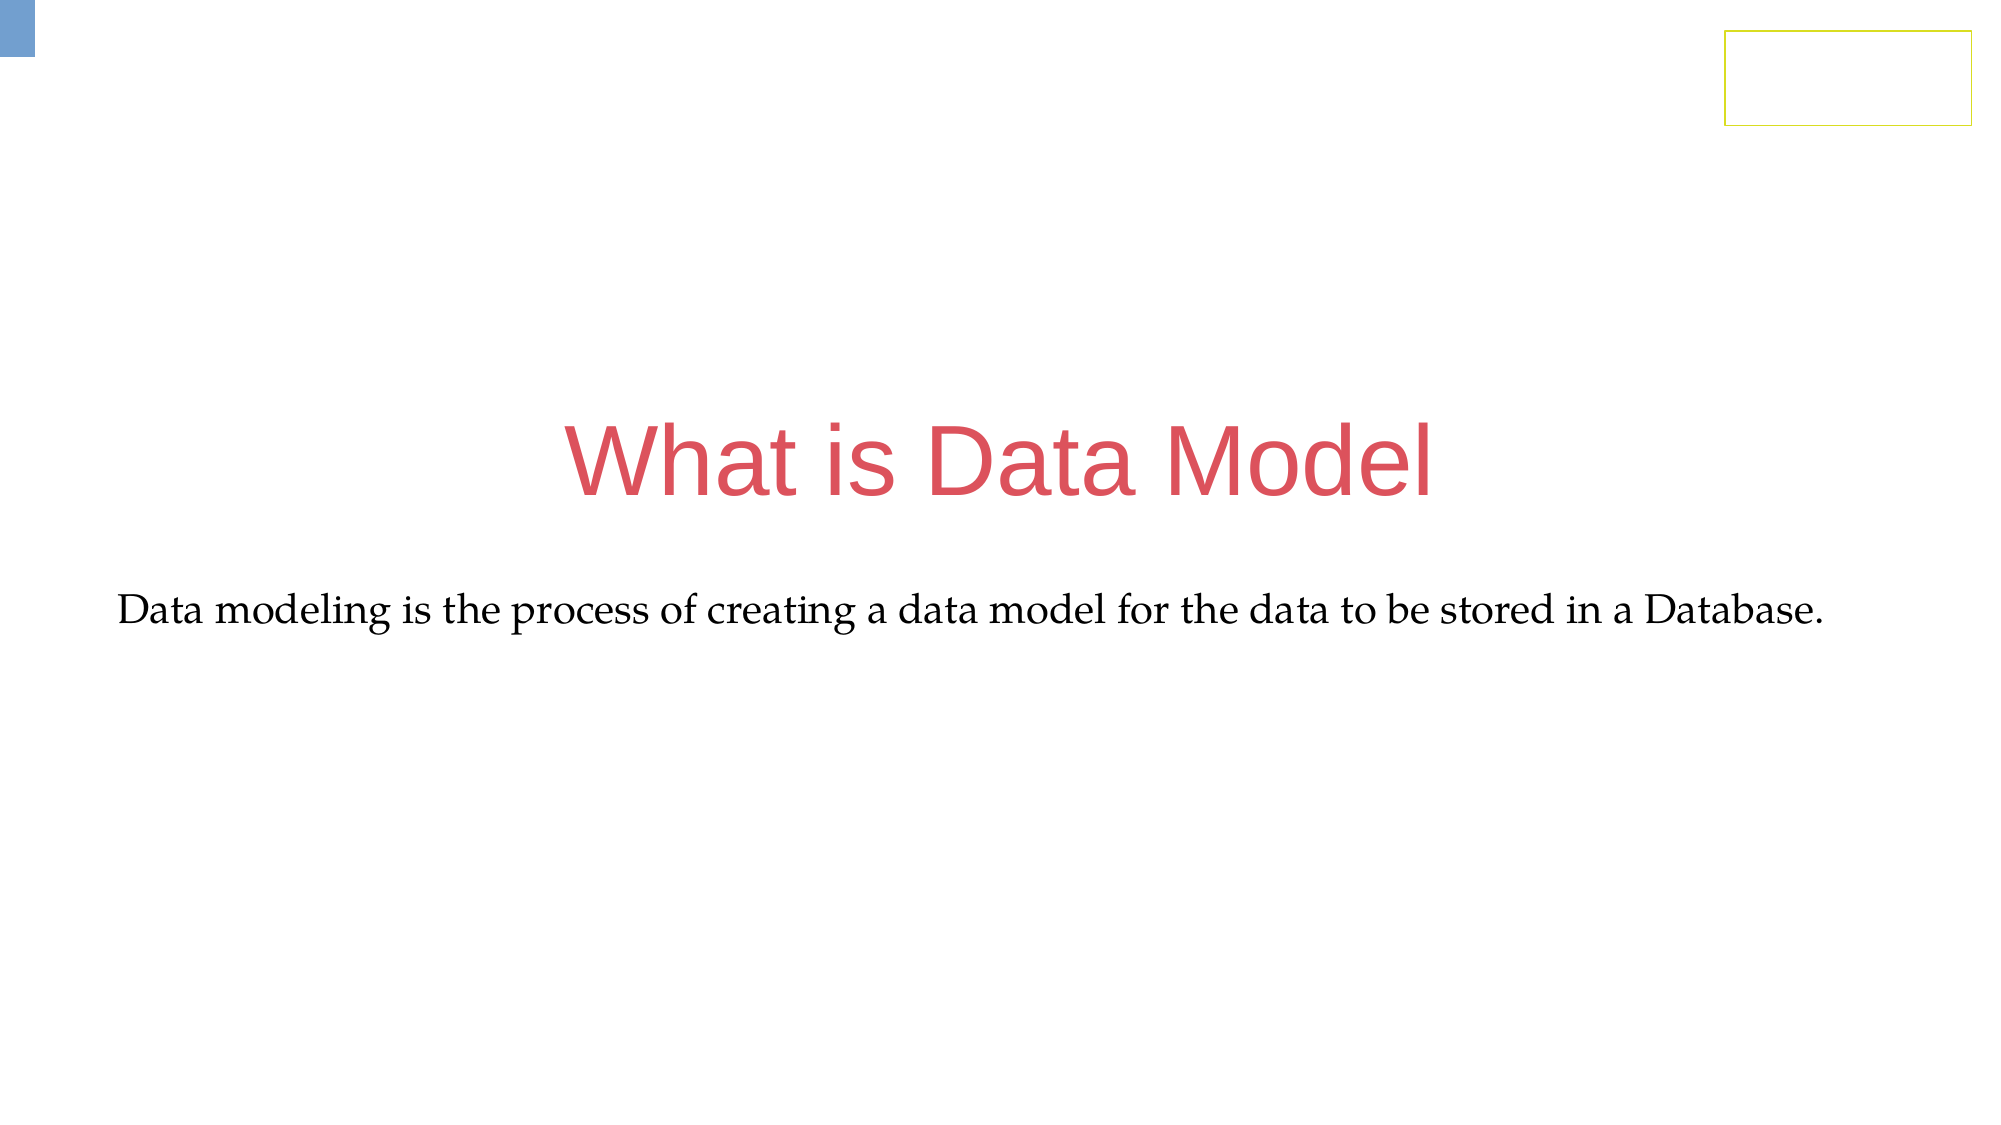

erdplus.com
www.draw.io
What is Data Model
Data modeling is the process of creating a data model for the data to be stored in a Database.